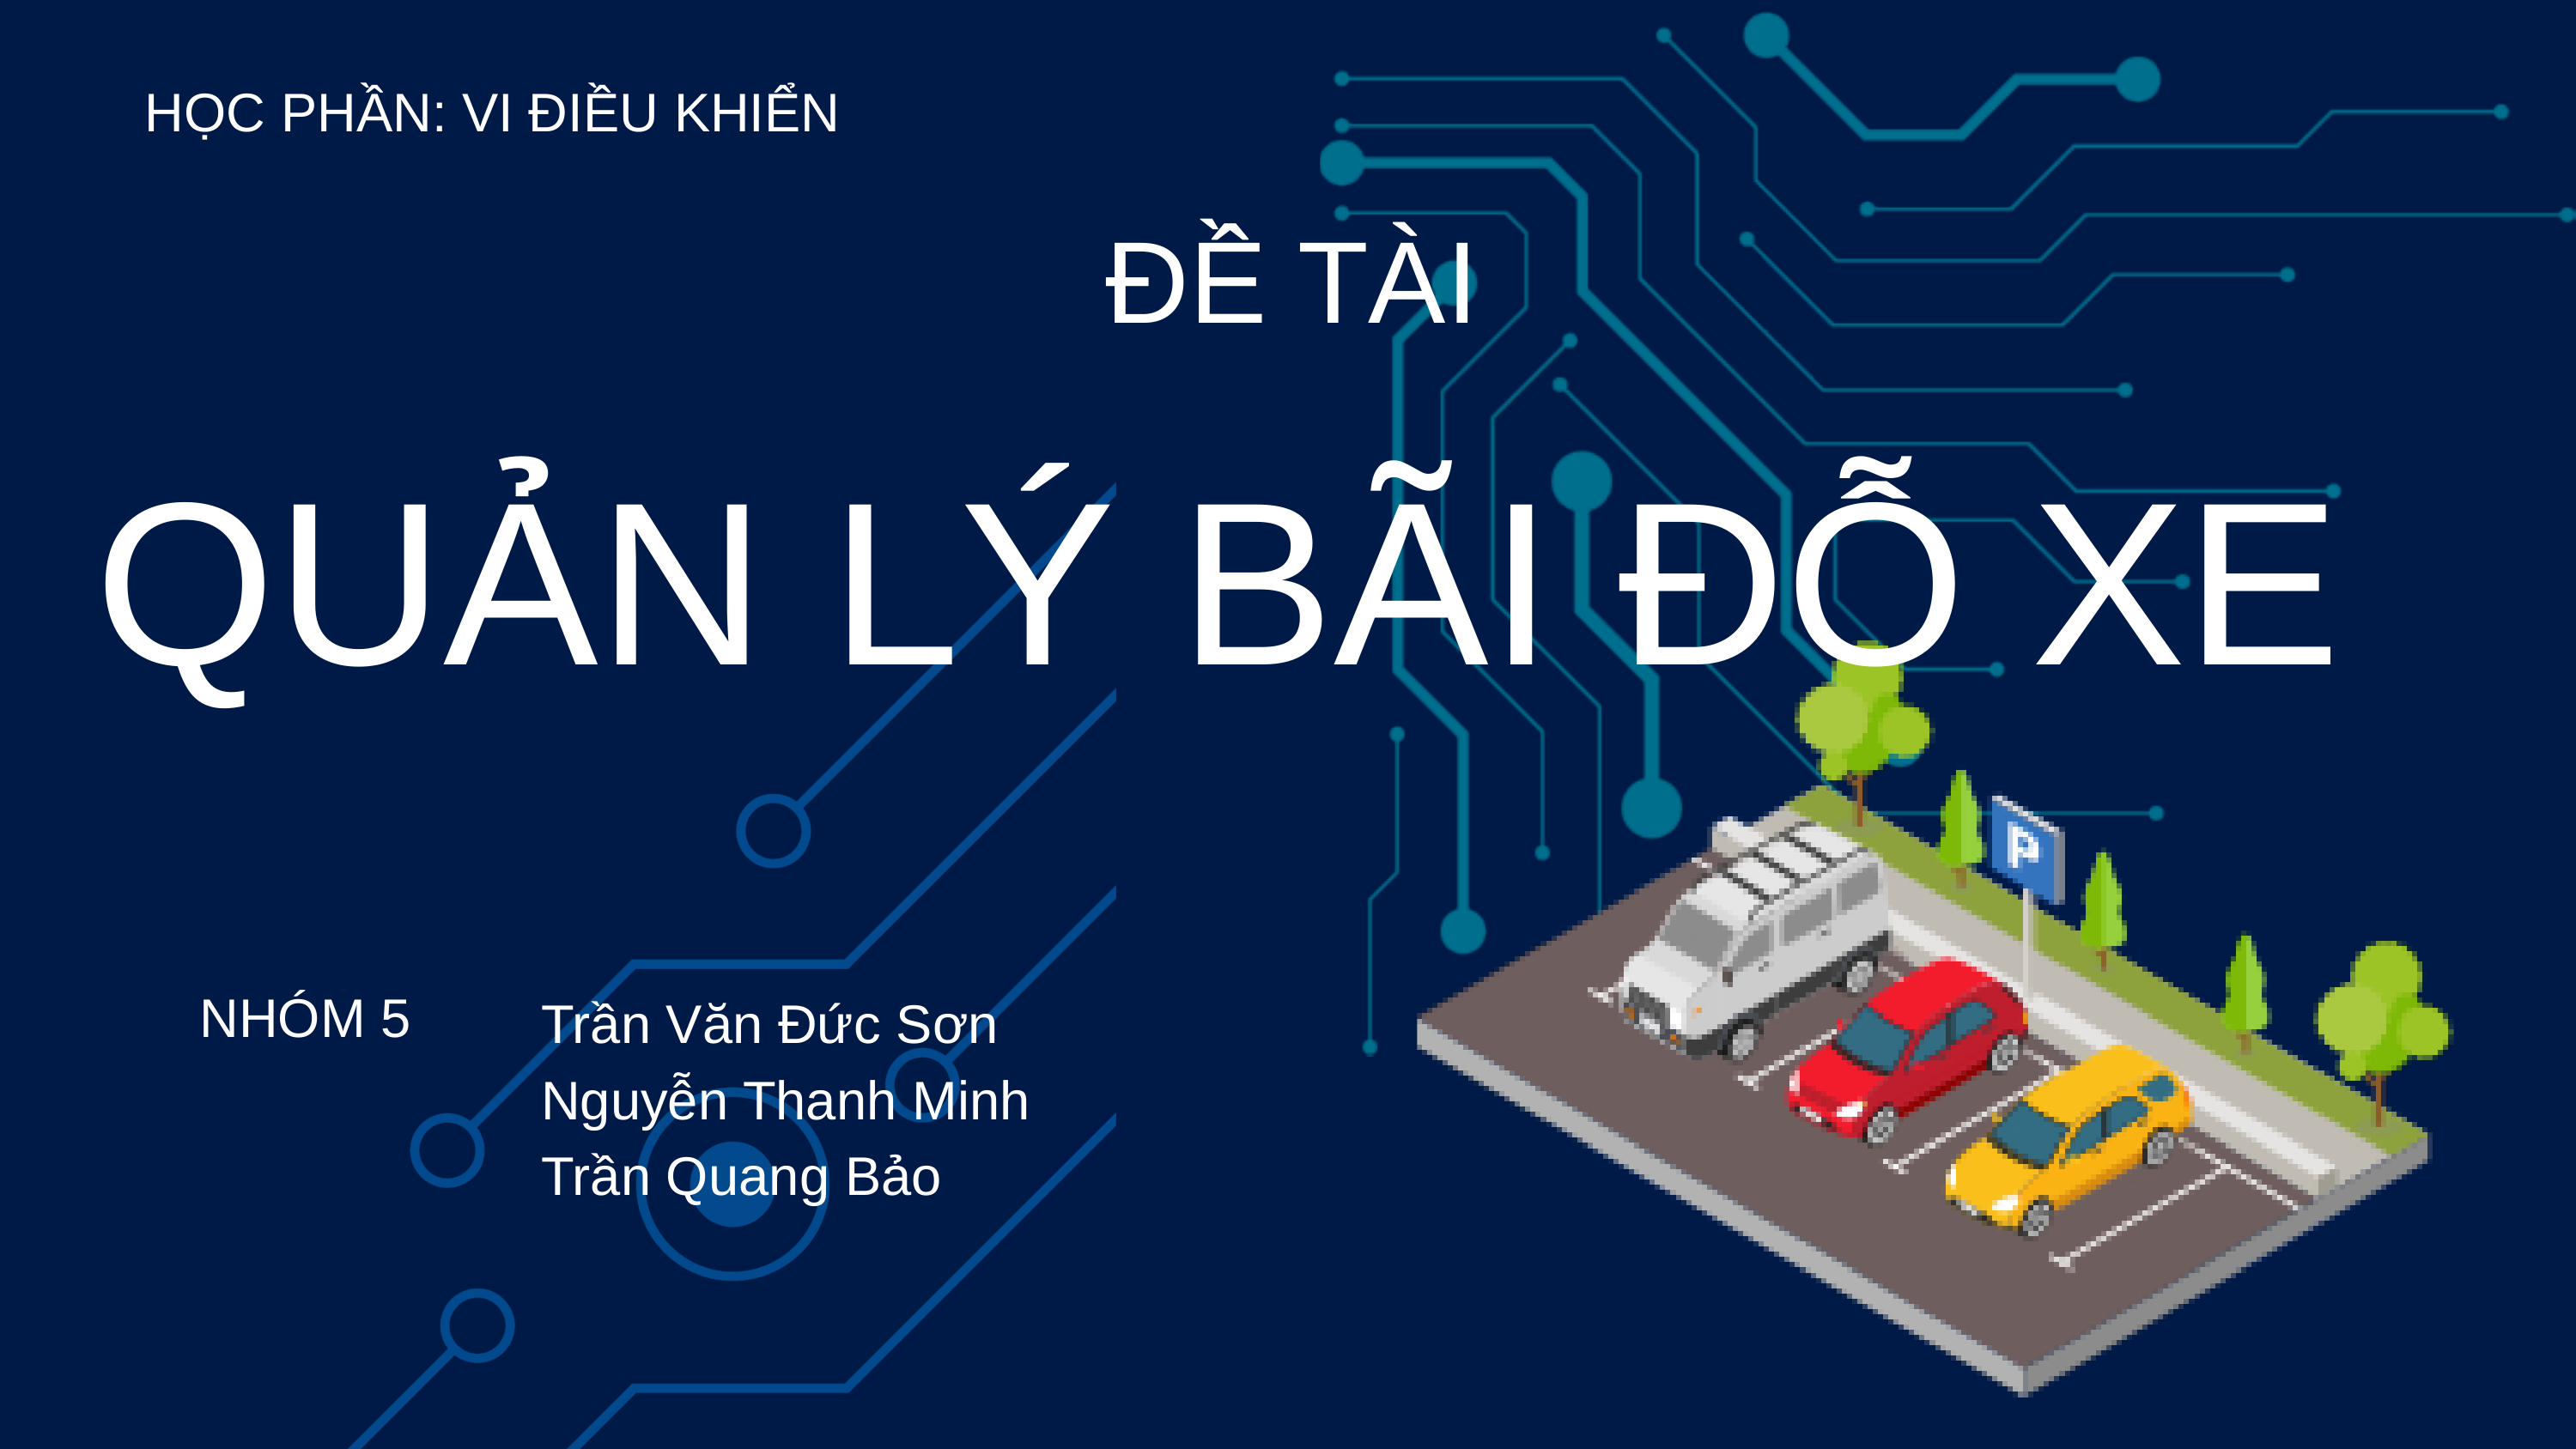

HỌC PHẦN: VI ĐIỀU KHIỂN
ĐỀ TÀI
QUẢN LÝ BÃI ĐỖ XE

Trần Văn Đức Sơn
Nguyễn Thanh Minh
Trần Quang Bảo
NHÓM 5